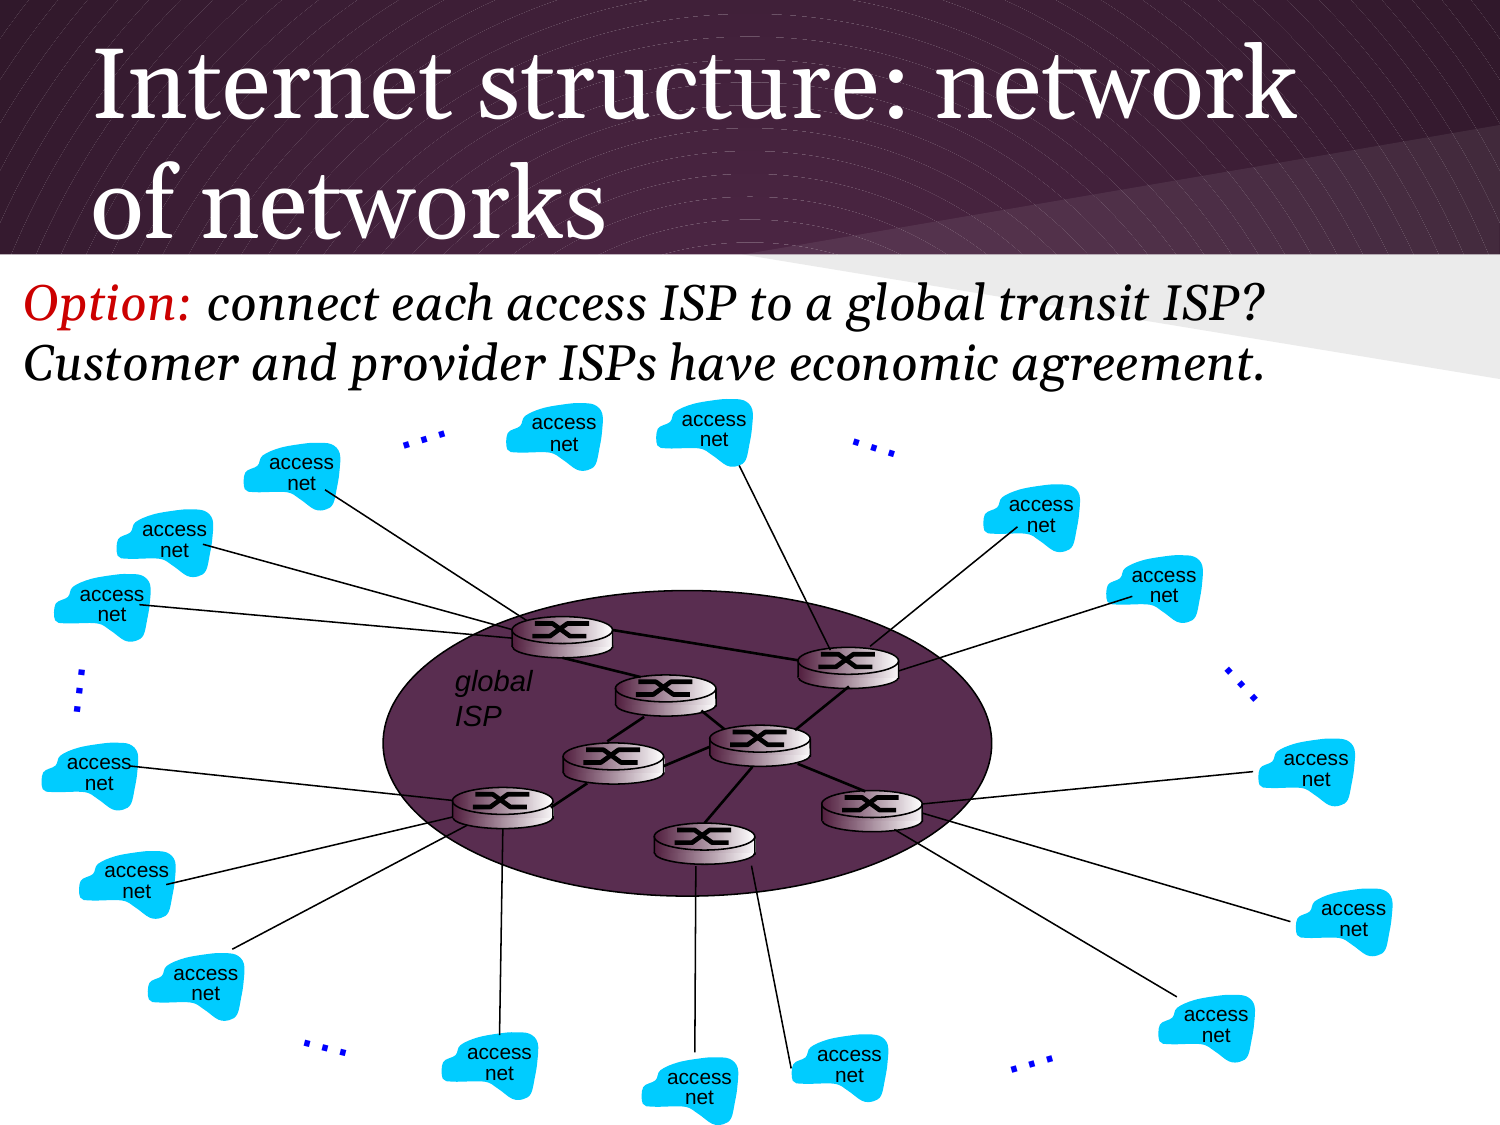

# Internet structure: network of networks
Option: connect each access ISP to a global transit ISP? Customer and provider ISPs have economic agreement.
…
…

access
net

access
net

access
net

access
net

access
net

access
net

access
net
…
…

access
net

access
net

access
net

access
net

access
net

access
net
…

access
net

access
net
…

access
net

global
ISP